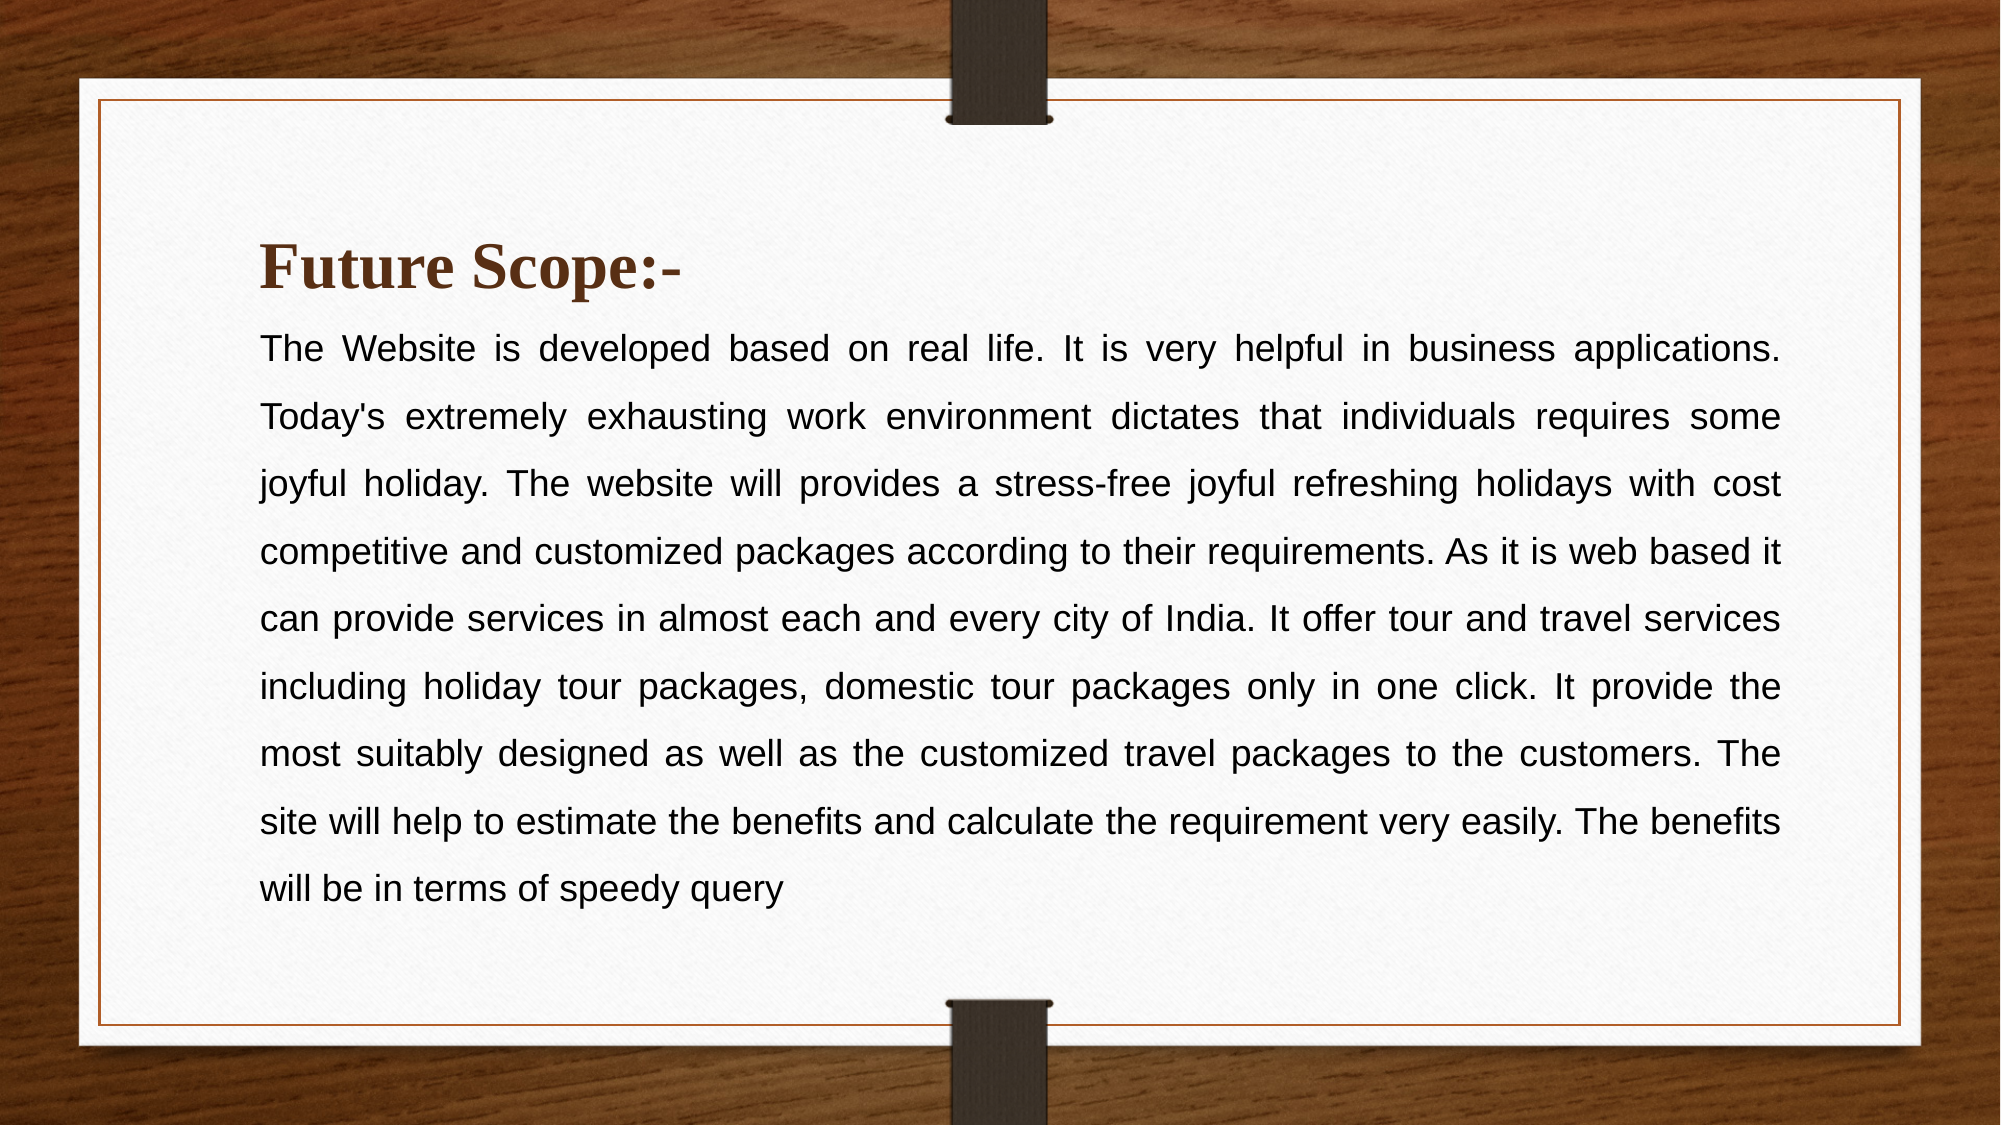

Future Scope:-
The Website is developed based on real life. It is very helpful in business applications. Today's extremely exhausting work environment dictates that individuals requires some joyful holiday. The website will provides a stress-free joyful refreshing holidays with cost competitive and customized packages according to their requirements. As it is web based it can provide services in almost each and every city of India. It offer tour and travel services including holiday tour packages, domestic tour packages only in one click. It provide the most suitably designed as well as the customized travel packages to the customers. The site will help to estimate the benefits and calculate the requirement very easily. The benefits will be in terms of speedy query